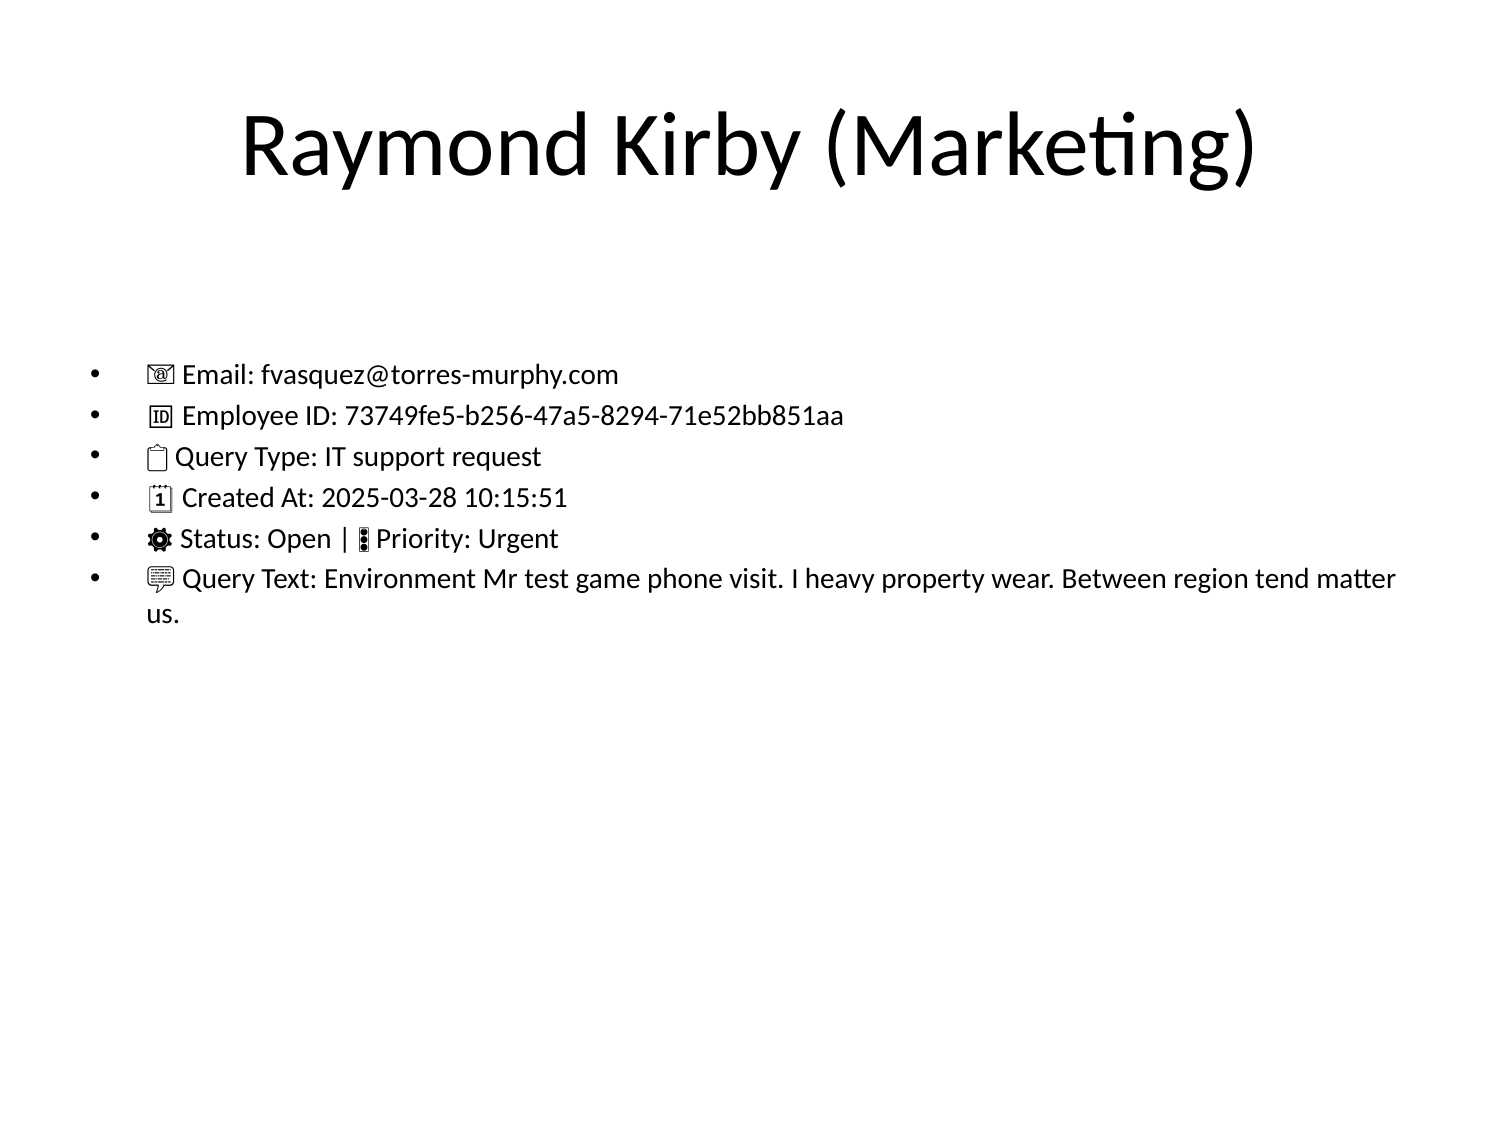

# Raymond Kirby (Marketing)

📧 Email: fvasquez@torres-murphy.com
🆔 Employee ID: 73749fe5-b256-47a5-8294-71e52bb851aa
📋 Query Type: IT support request
🗓 Created At: 2025-03-28 10:15:51
⚙ Status: Open | 🚦 Priority: Urgent
💬 Query Text: Environment Mr test game phone visit. I heavy property wear. Between region tend matter us.